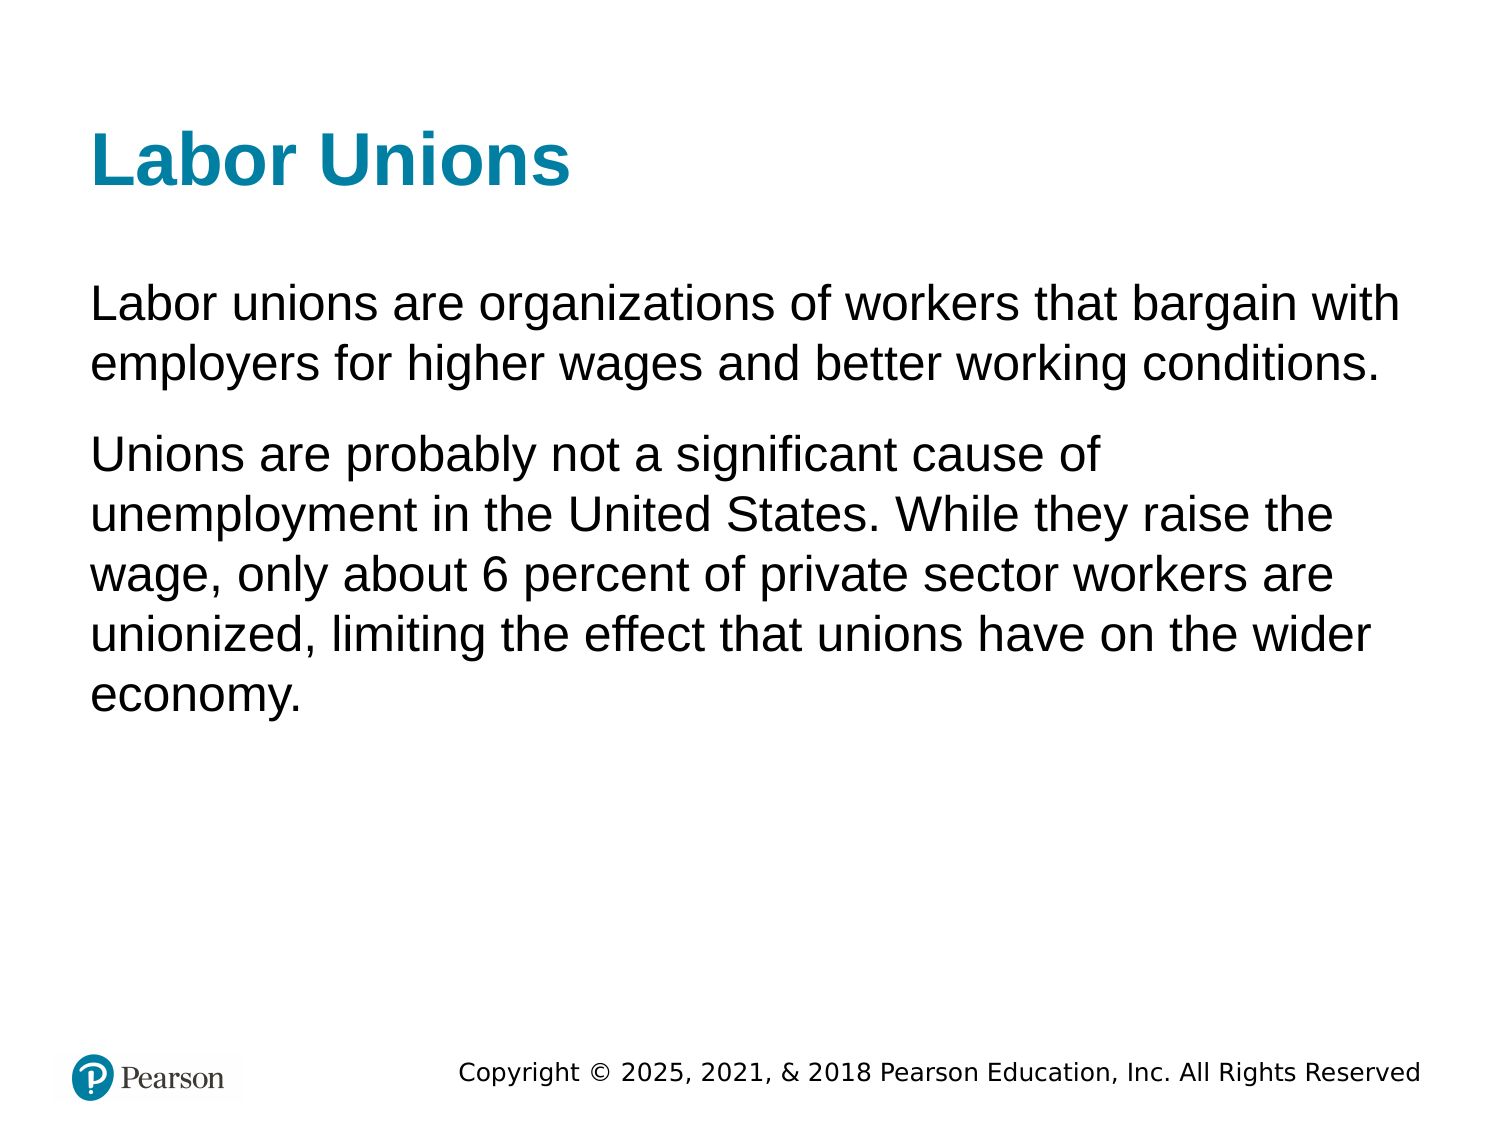

# Labor Unions
Labor unions are organizations of workers that bargain with employers for higher wages and better working conditions.
Unions are probably not a significant cause of unemployment in the United States. While they raise the wage, only about 6 percent of private sector workers are unionized, limiting the effect that unions have on the wider economy.